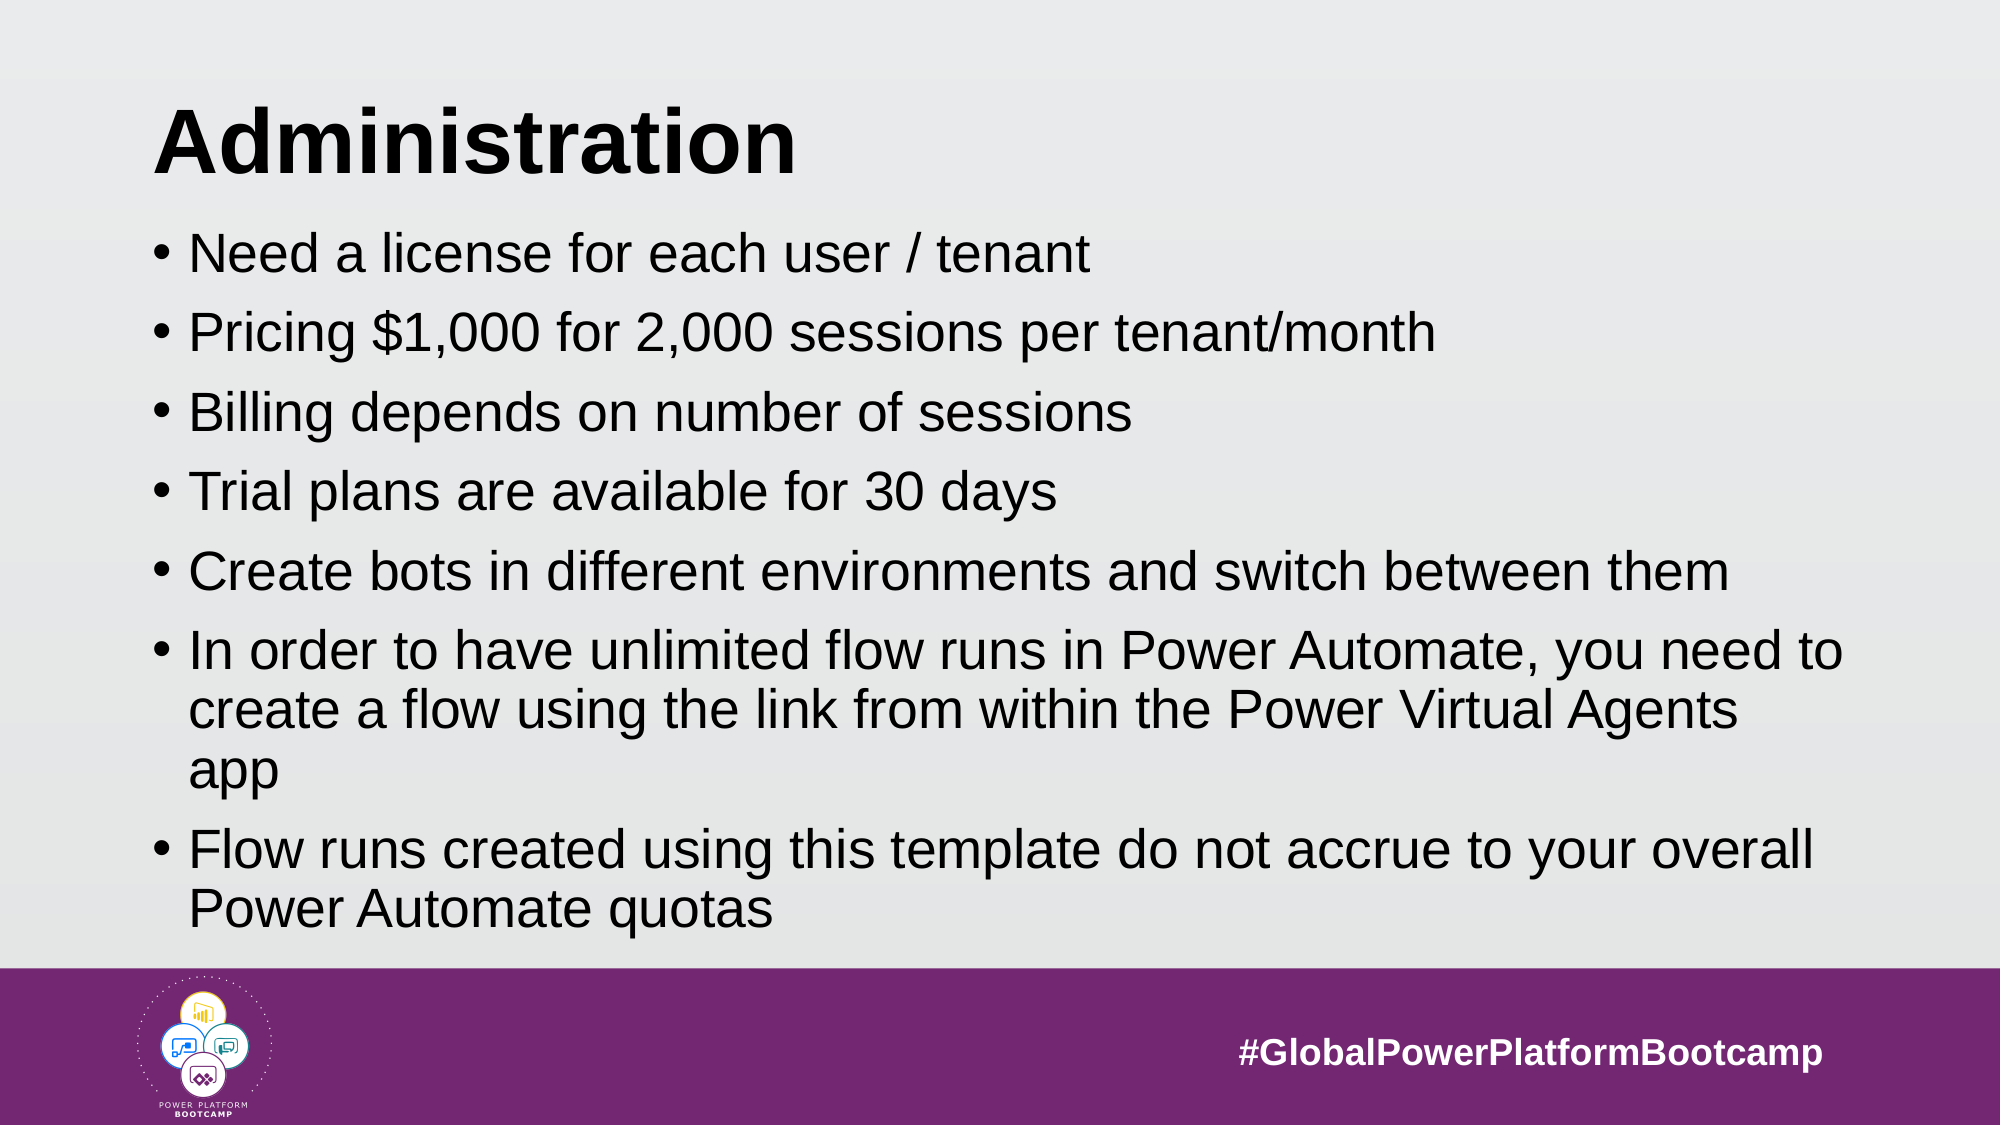

# Administration
Need a license for each user / tenant
Pricing $1,000 for 2,000 sessions per tenant/month
Billing depends on number of sessions
Trial plans are available for 30 days
Create bots in different environments and switch between them
In order to have unlimited flow runs in Power Automate, you need to create a flow using the link from within the Power Virtual Agents app
Flow runs created using this template do not accrue to your overall Power Automate quotas